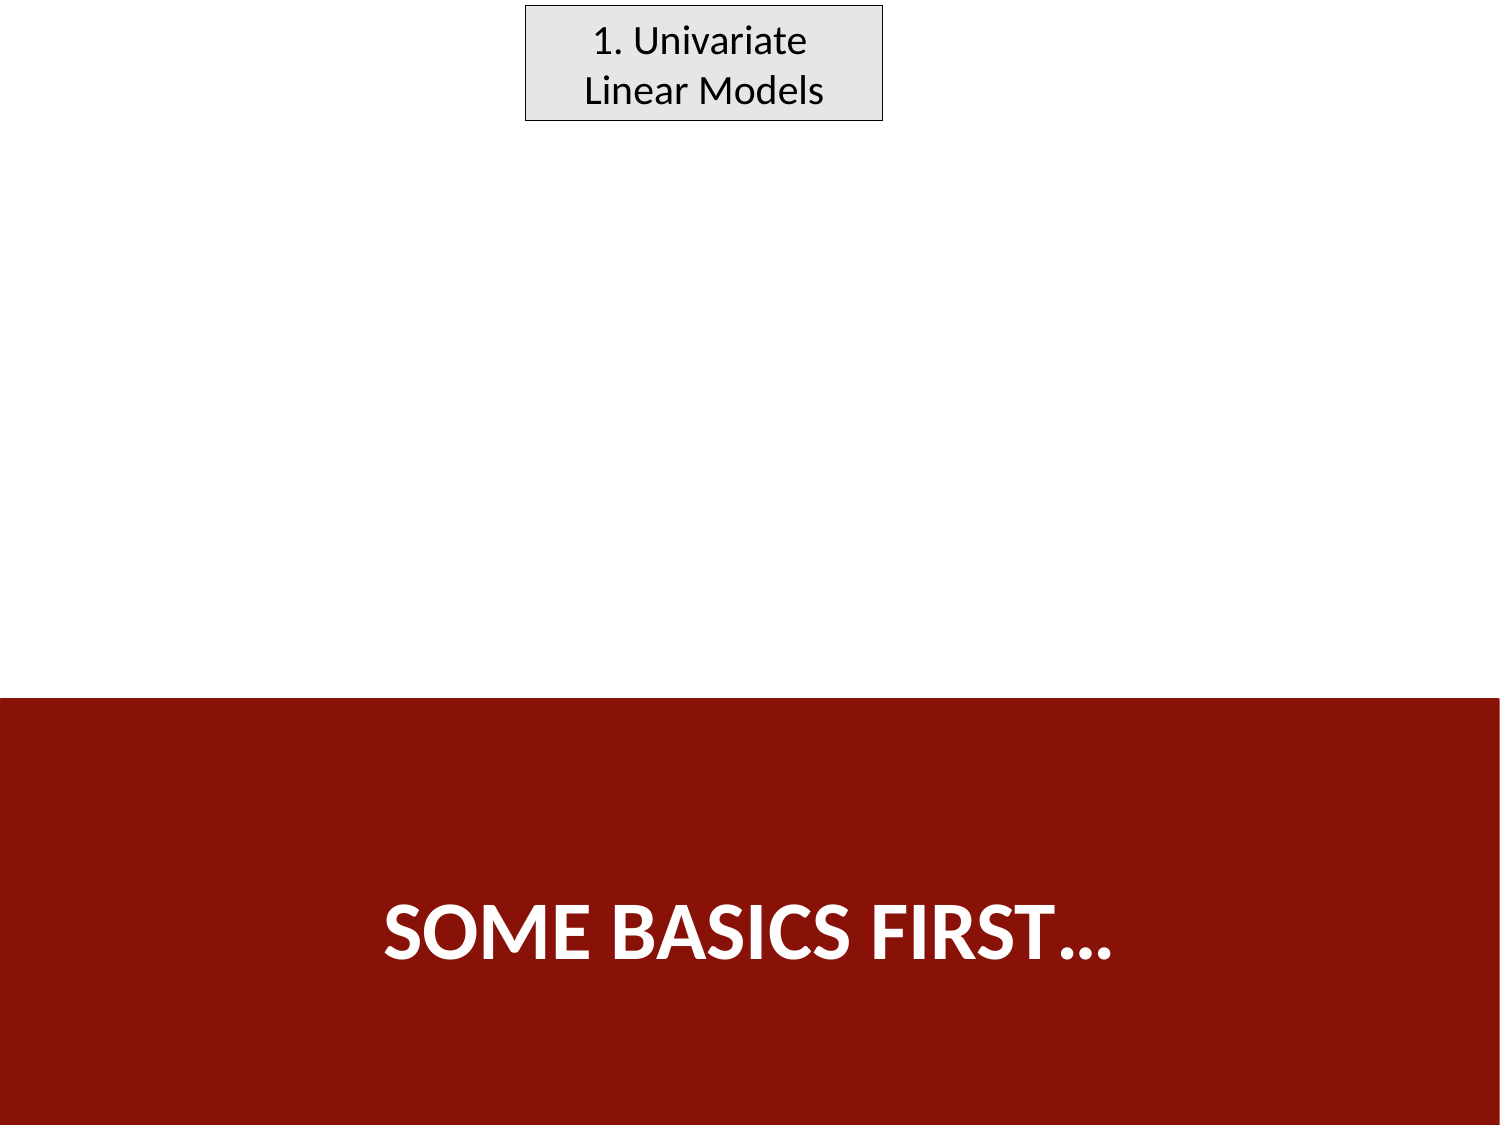

1. Univariate
Linear Models
Some basics first…